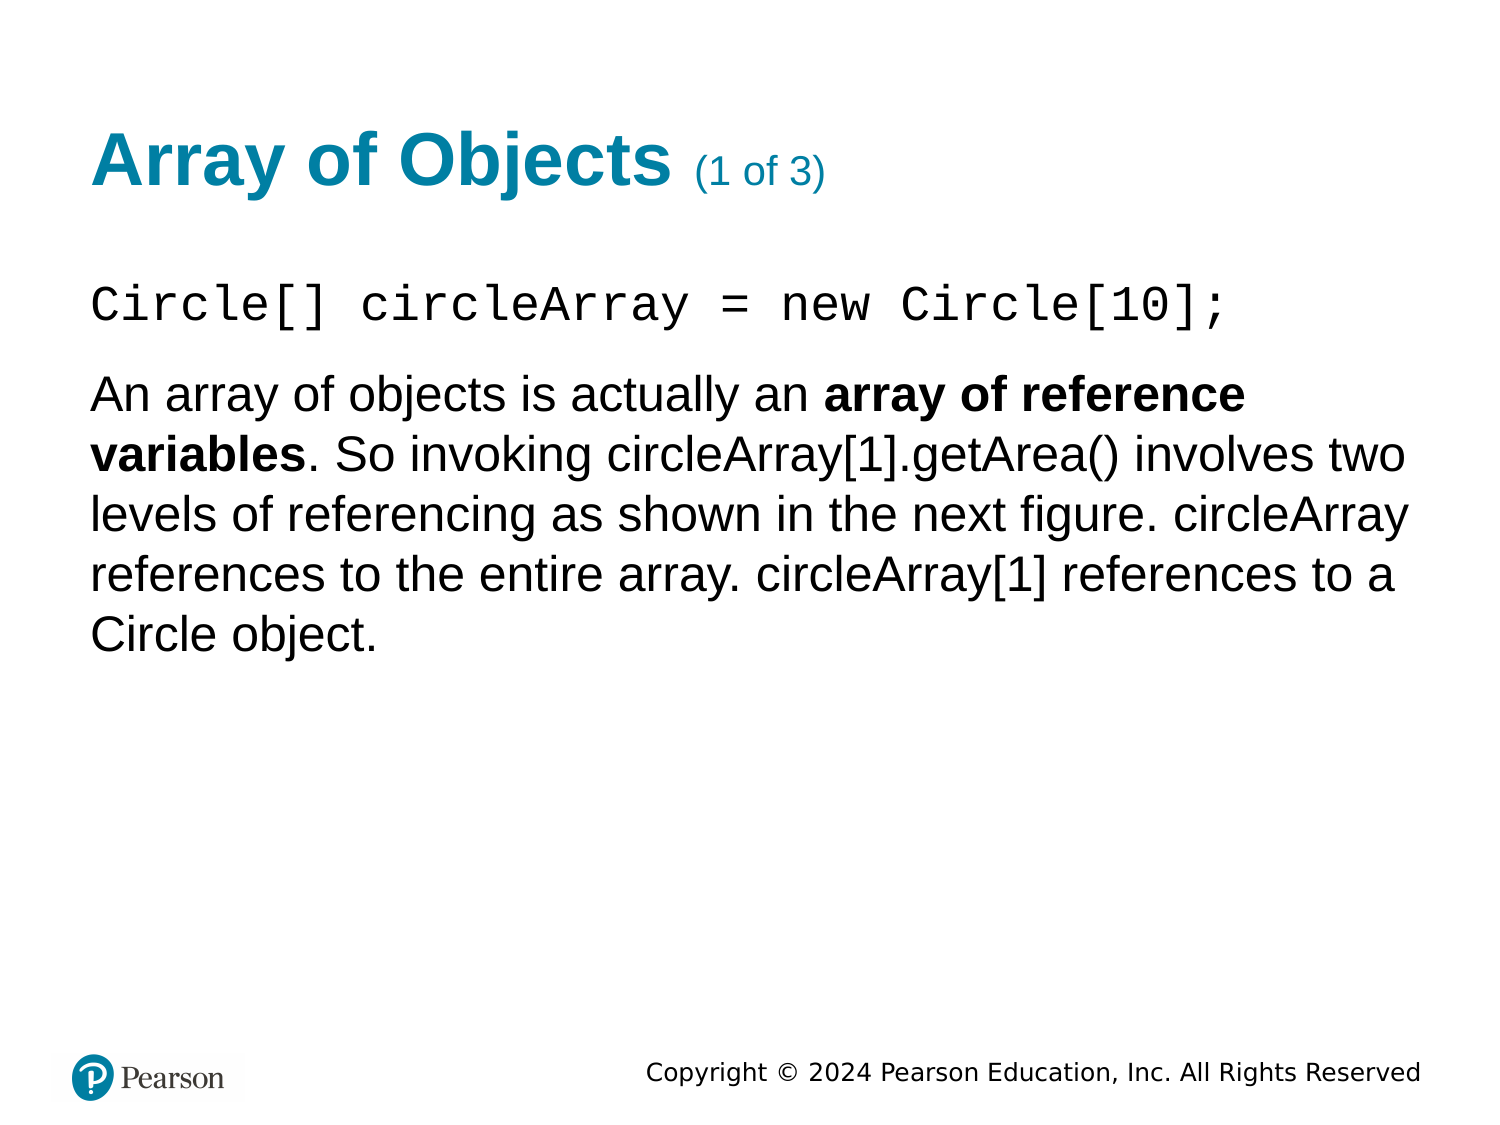

# Array of Objects (1 of 3)
Circle[] circleArray = new Circle[10];
An array of objects is actually an array of reference variables. So invoking circleArray[1].getArea() involves two levels of referencing as shown in the next figure. circleArray references to the entire array. circleArray[1] references to a Circle object.